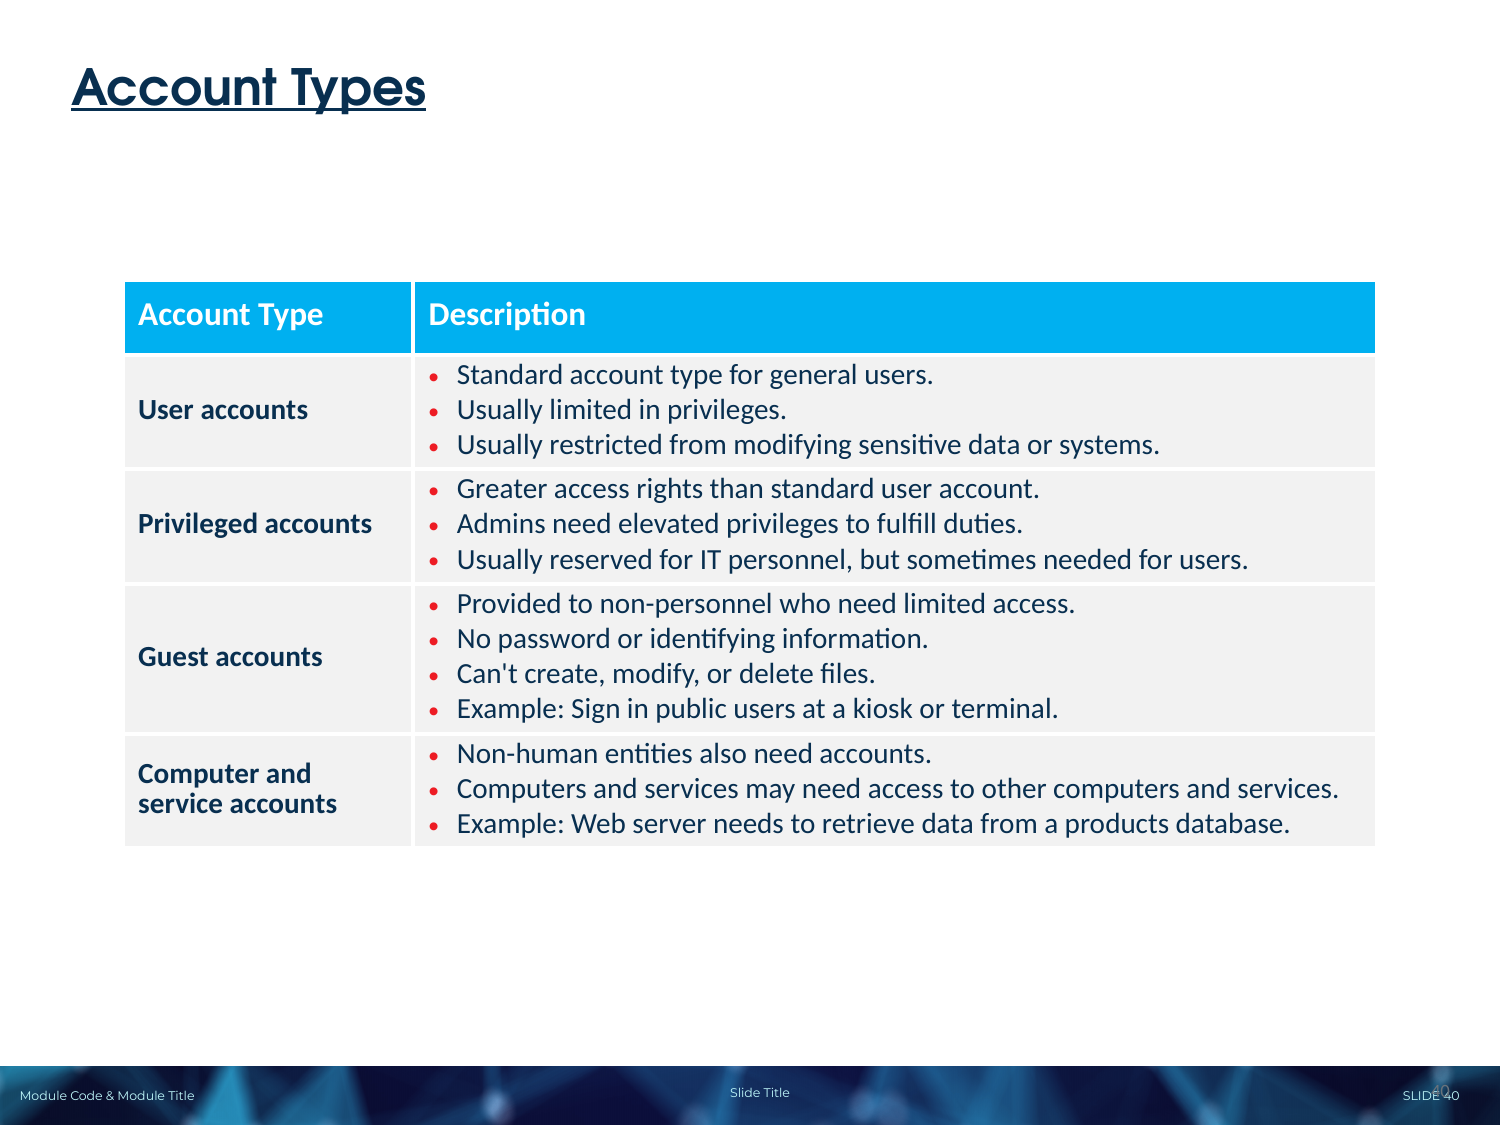

# Account Types
| Account Type | Description |
| --- | --- |
| User accounts | Standard account type for general users. Usually limited in privileges. Usually restricted from modifying sensitive data or systems. |
| Privileged accounts | Greater access rights than standard user account. Admins need elevated privileges to fulfill duties. Usually reserved for IT personnel, but sometimes needed for users. |
| Guest accounts | Provided to non-personnel who need limited access. No password or identifying information. Can't create, modify, or delete files. Example: Sign in public users at a kiosk or terminal. |
| Computer and service accounts | Non-human entities also need accounts. Computers and services may need access to other computers and services. Example: Web server needs to retrieve data from a products database. |
40